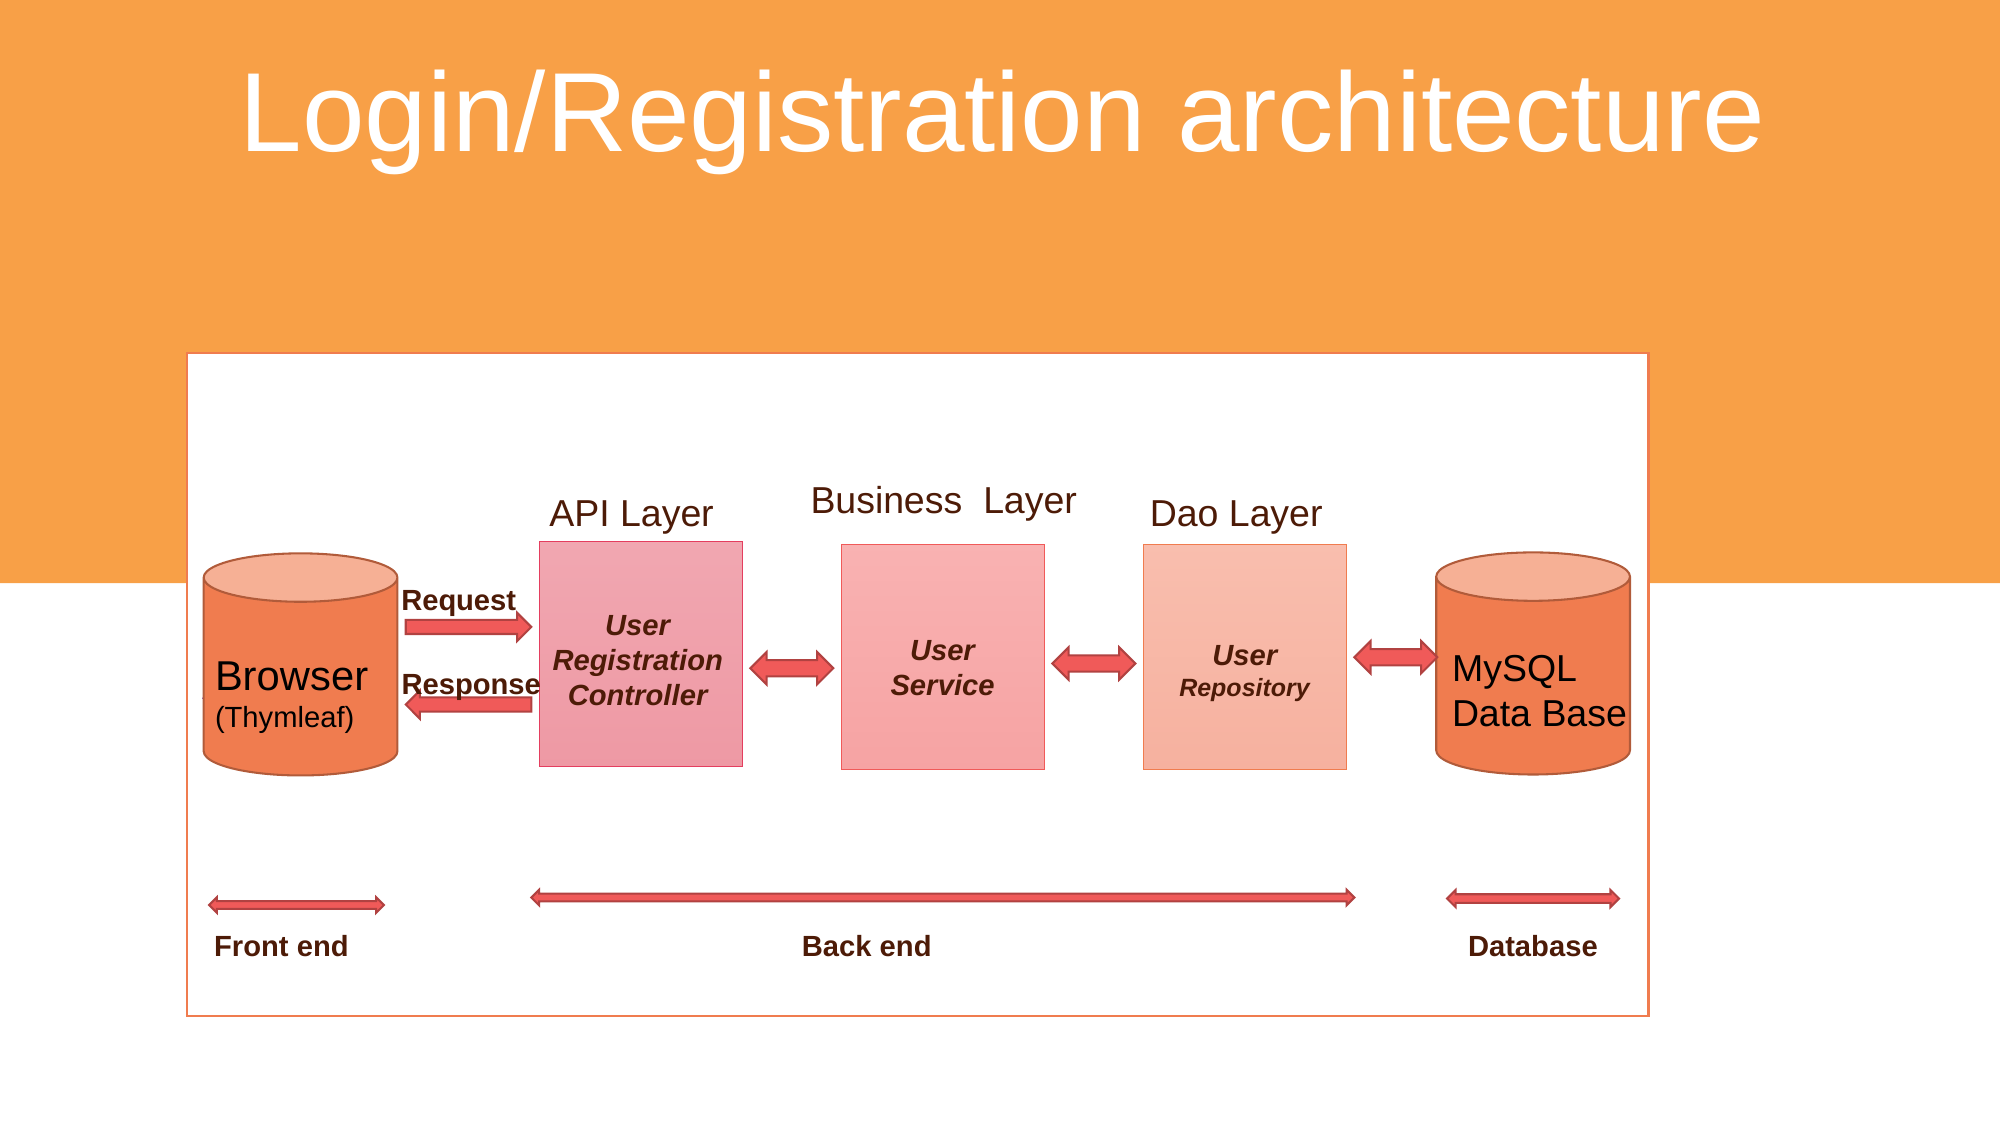

Login/Registration architecture
API Layer
Business  Layer
API Layer
Dao Layer

Request
Req
User
Registration
Controller

User
Service

User
Repository
Res
MySQL
Data Base
Browser
(Thymleaf)

Response

Front end
Back end
Database